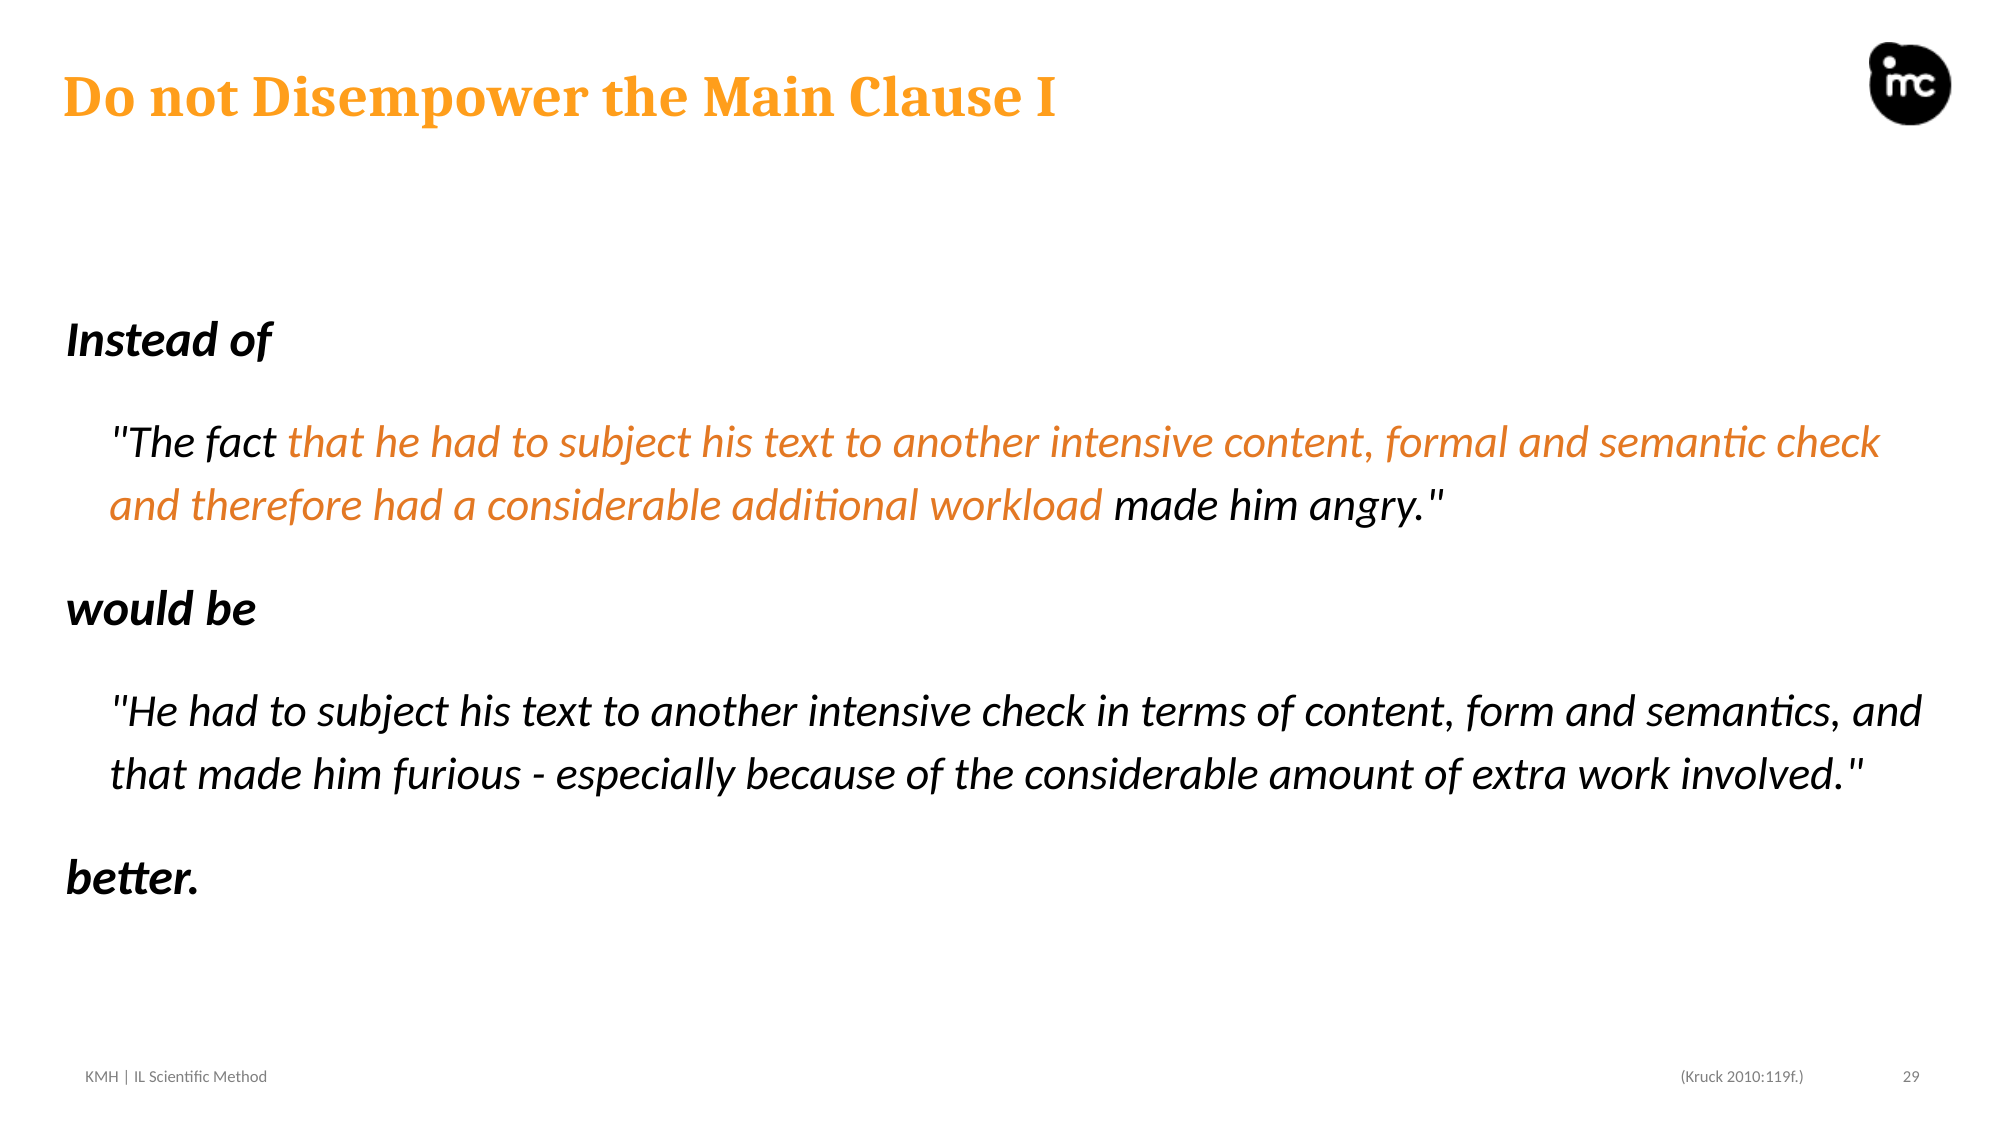

# Do not Disempower the Main Clause I
Instead of
"The fact that he had to subject his text to another intensive content, formal and semantic check and therefore had a considerable additional workload made him angry."
would be
"He had to subject his text to another intensive check in terms of content, form and semantics, and that made him furious - especially because of the considerable amount of extra work involved."
better.
(Kruck 2010:119f.)